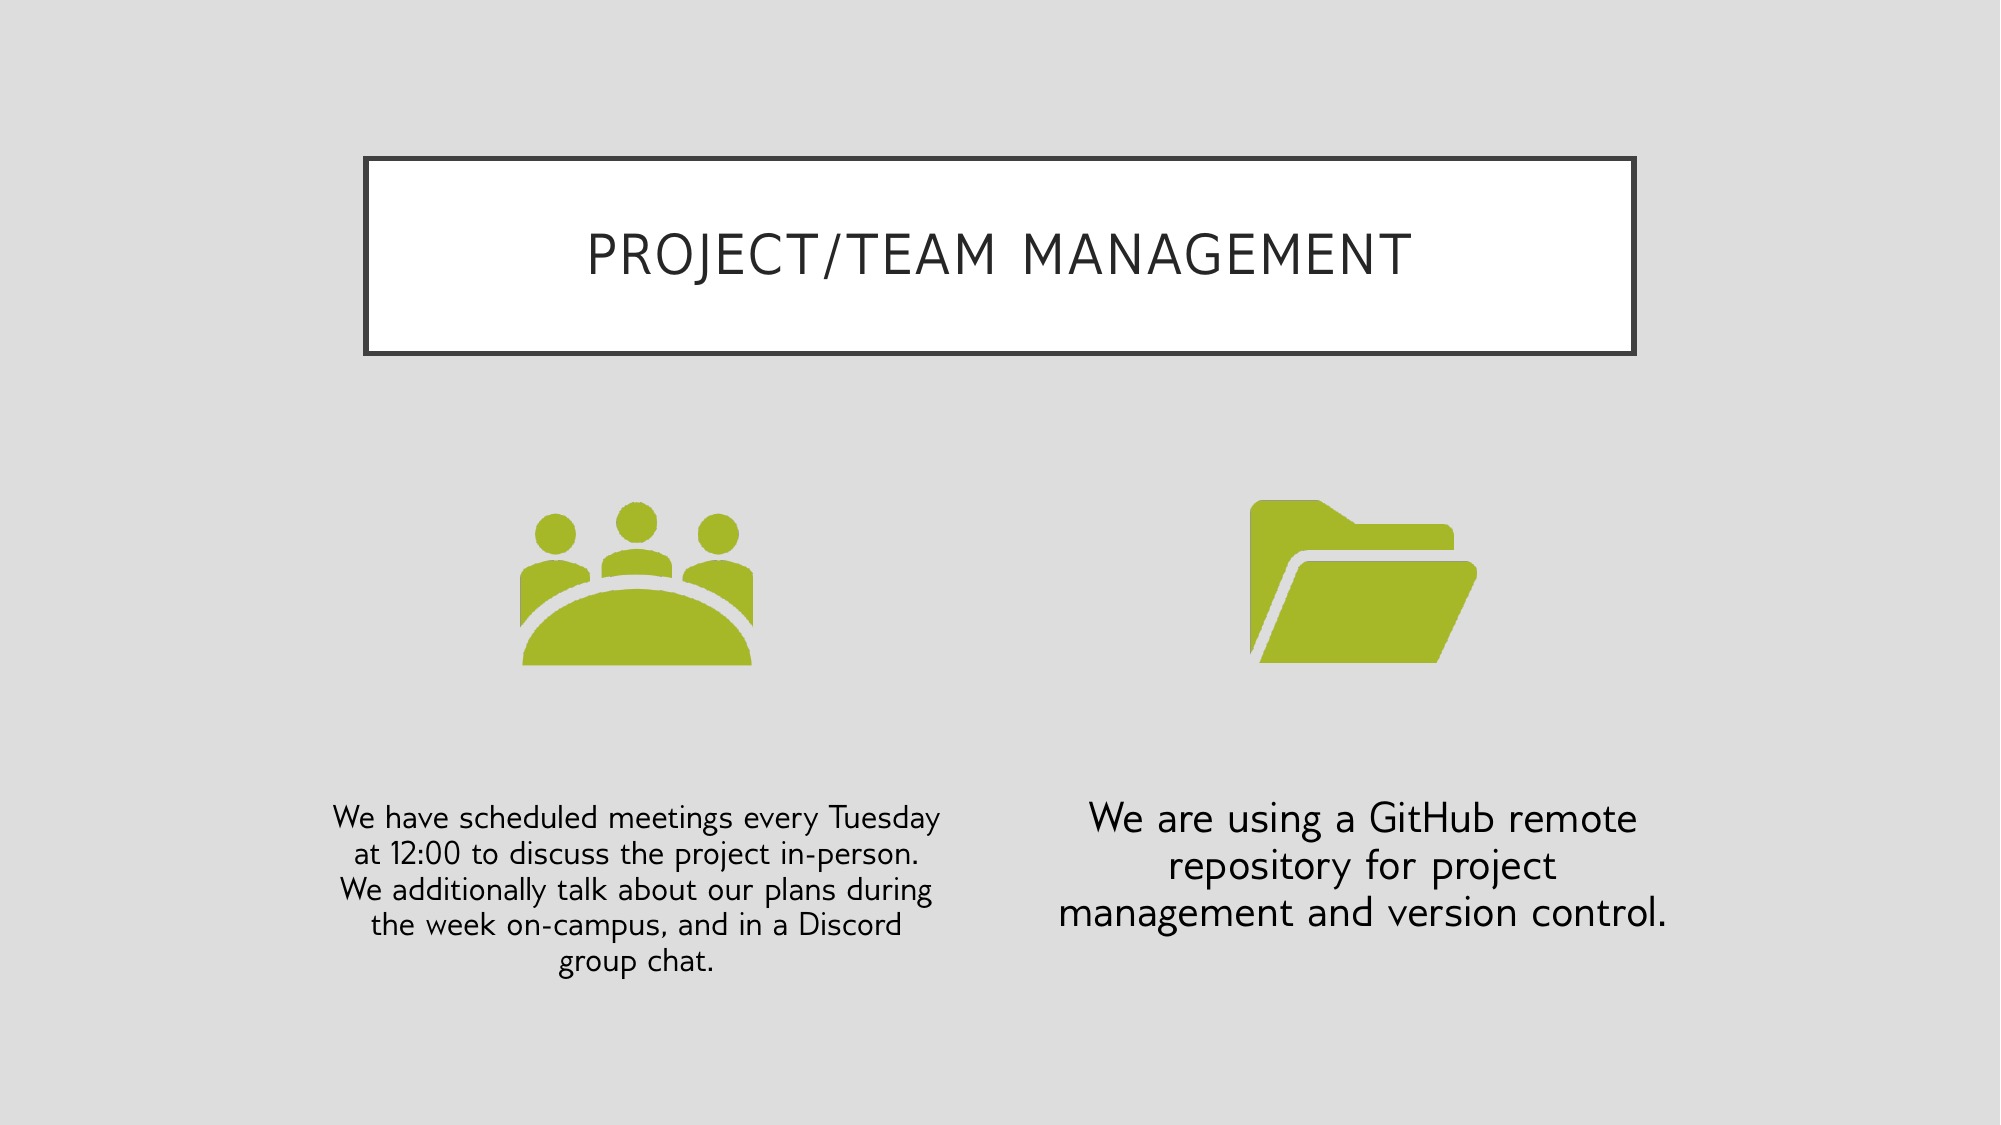

# Project/Team Management
We have scheduled meetings every Tuesday at 12:00 to discuss the project in-person. We additionally talk about our plans during the week on-campus, and in a Discord group chat.
We are using a GitHub remote repository for project management and version control.